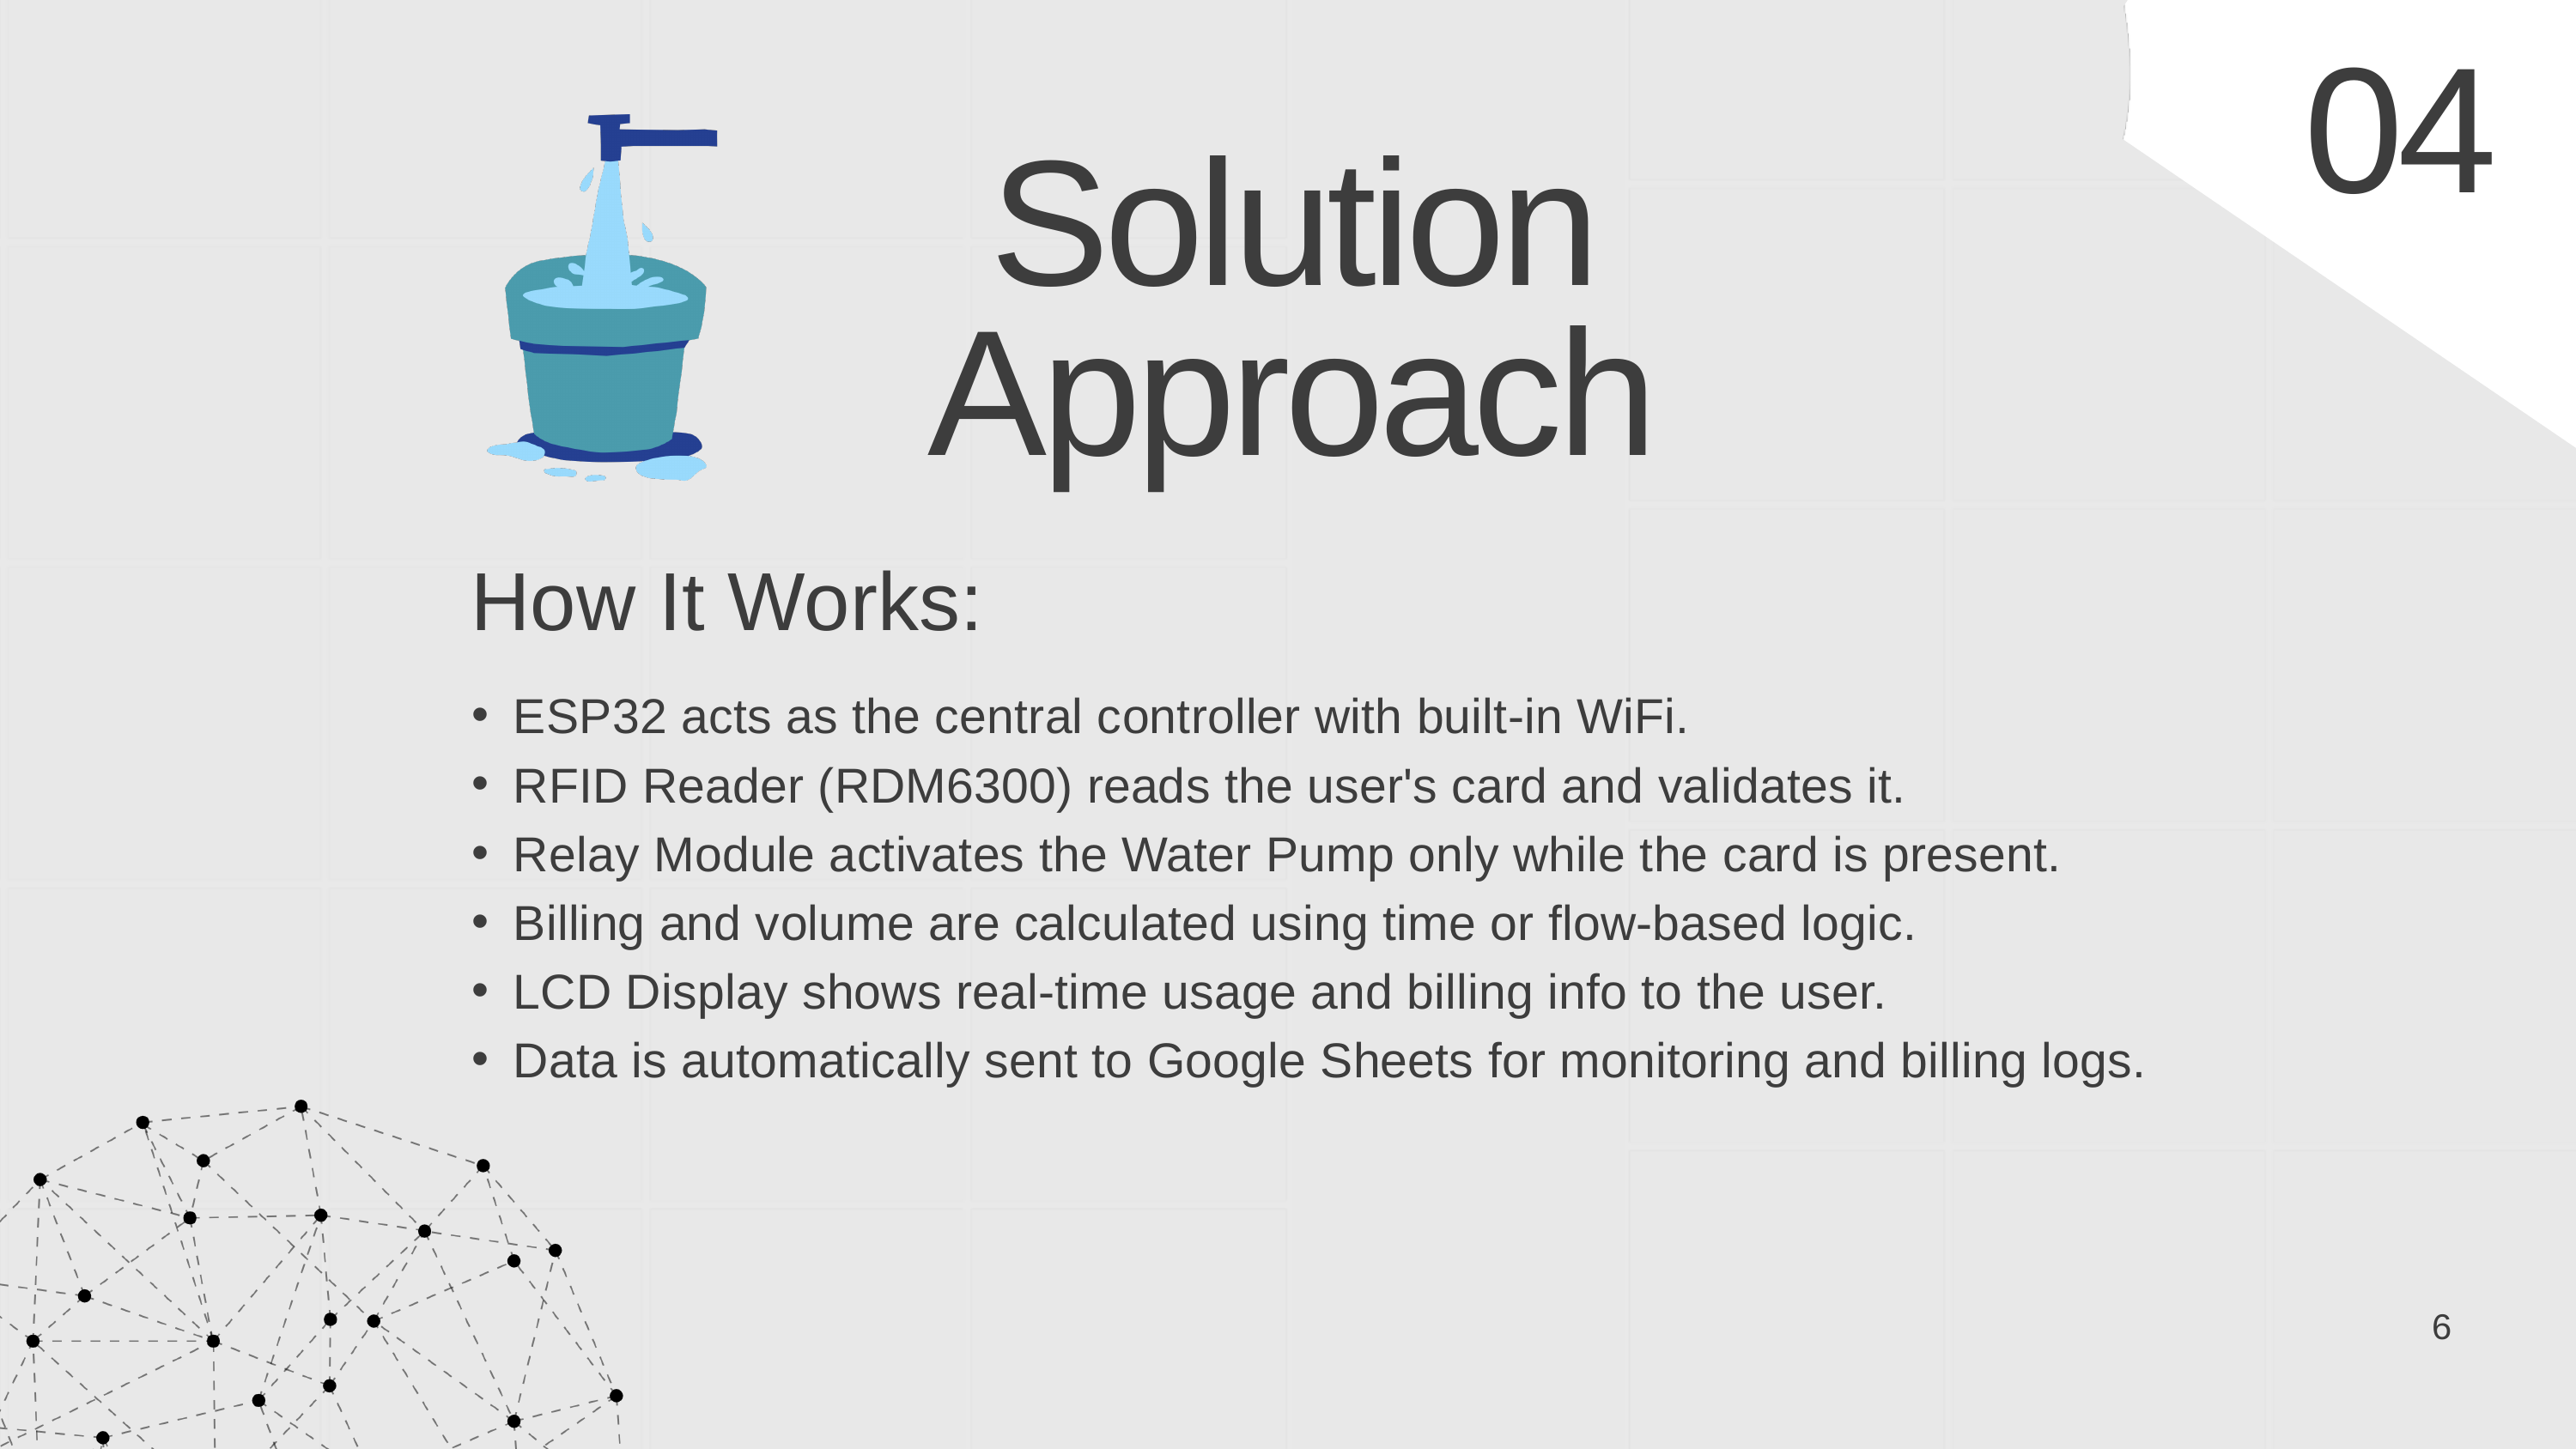

04

Solution Approach
How It Works:
ESP32 acts as the central controller with built-in WiFi.
RFID Reader (RDM6300) reads the user's card and validates it.
Relay Module activates the Water Pump only while the card is present.
Billing and volume are calculated using time or flow-based logic.
LCD Display shows real-time usage and billing info to the user.
Data is automatically sent to Google Sheets for monitoring and billing logs.

6